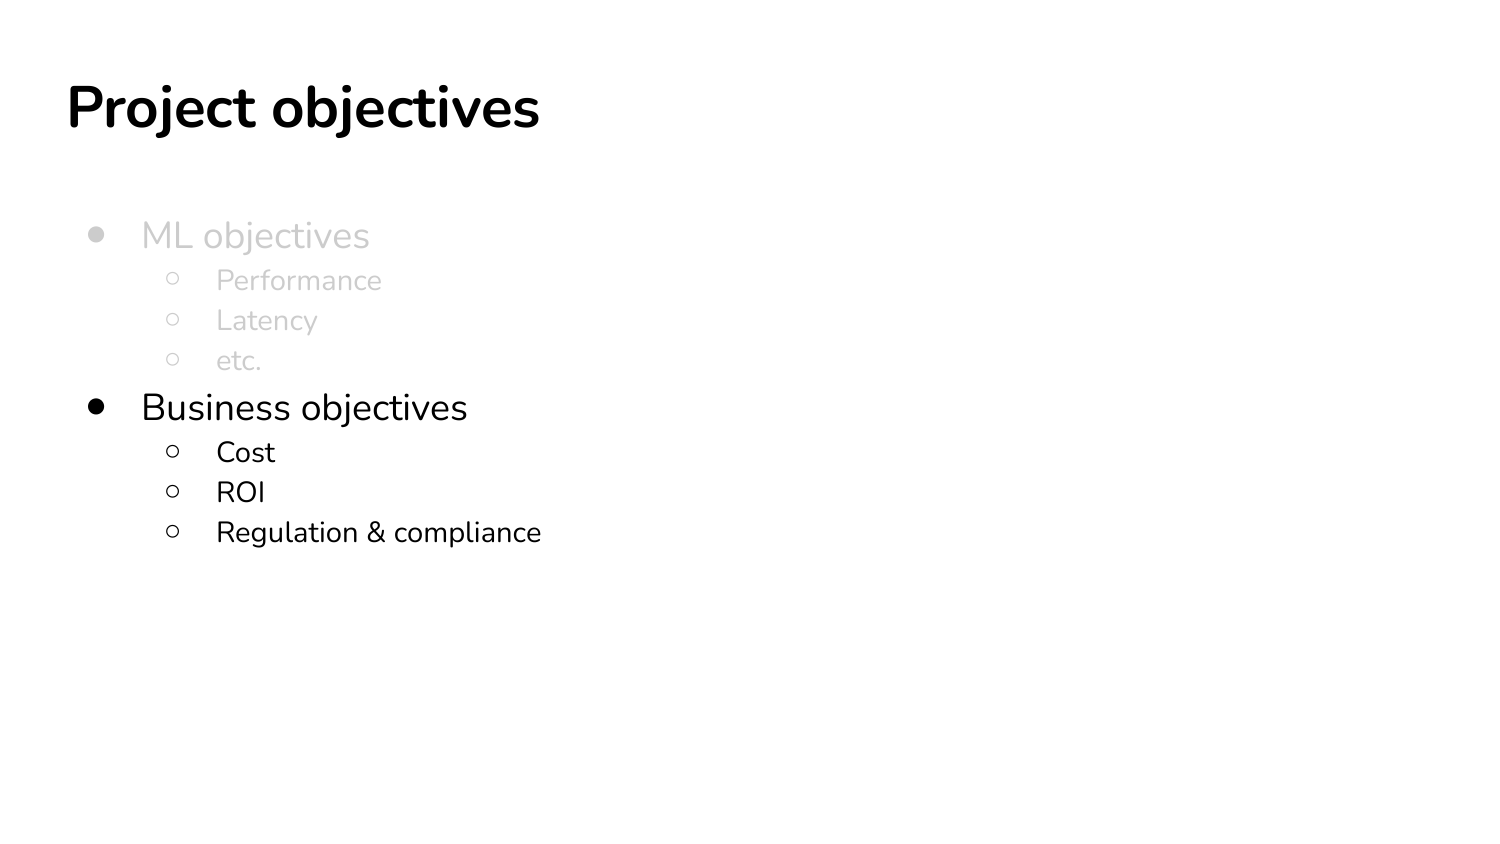

# Project objectives
ML objectives
Performance
Latency
etc.
Business objectives
Cost
ROI
Regulation & compliance